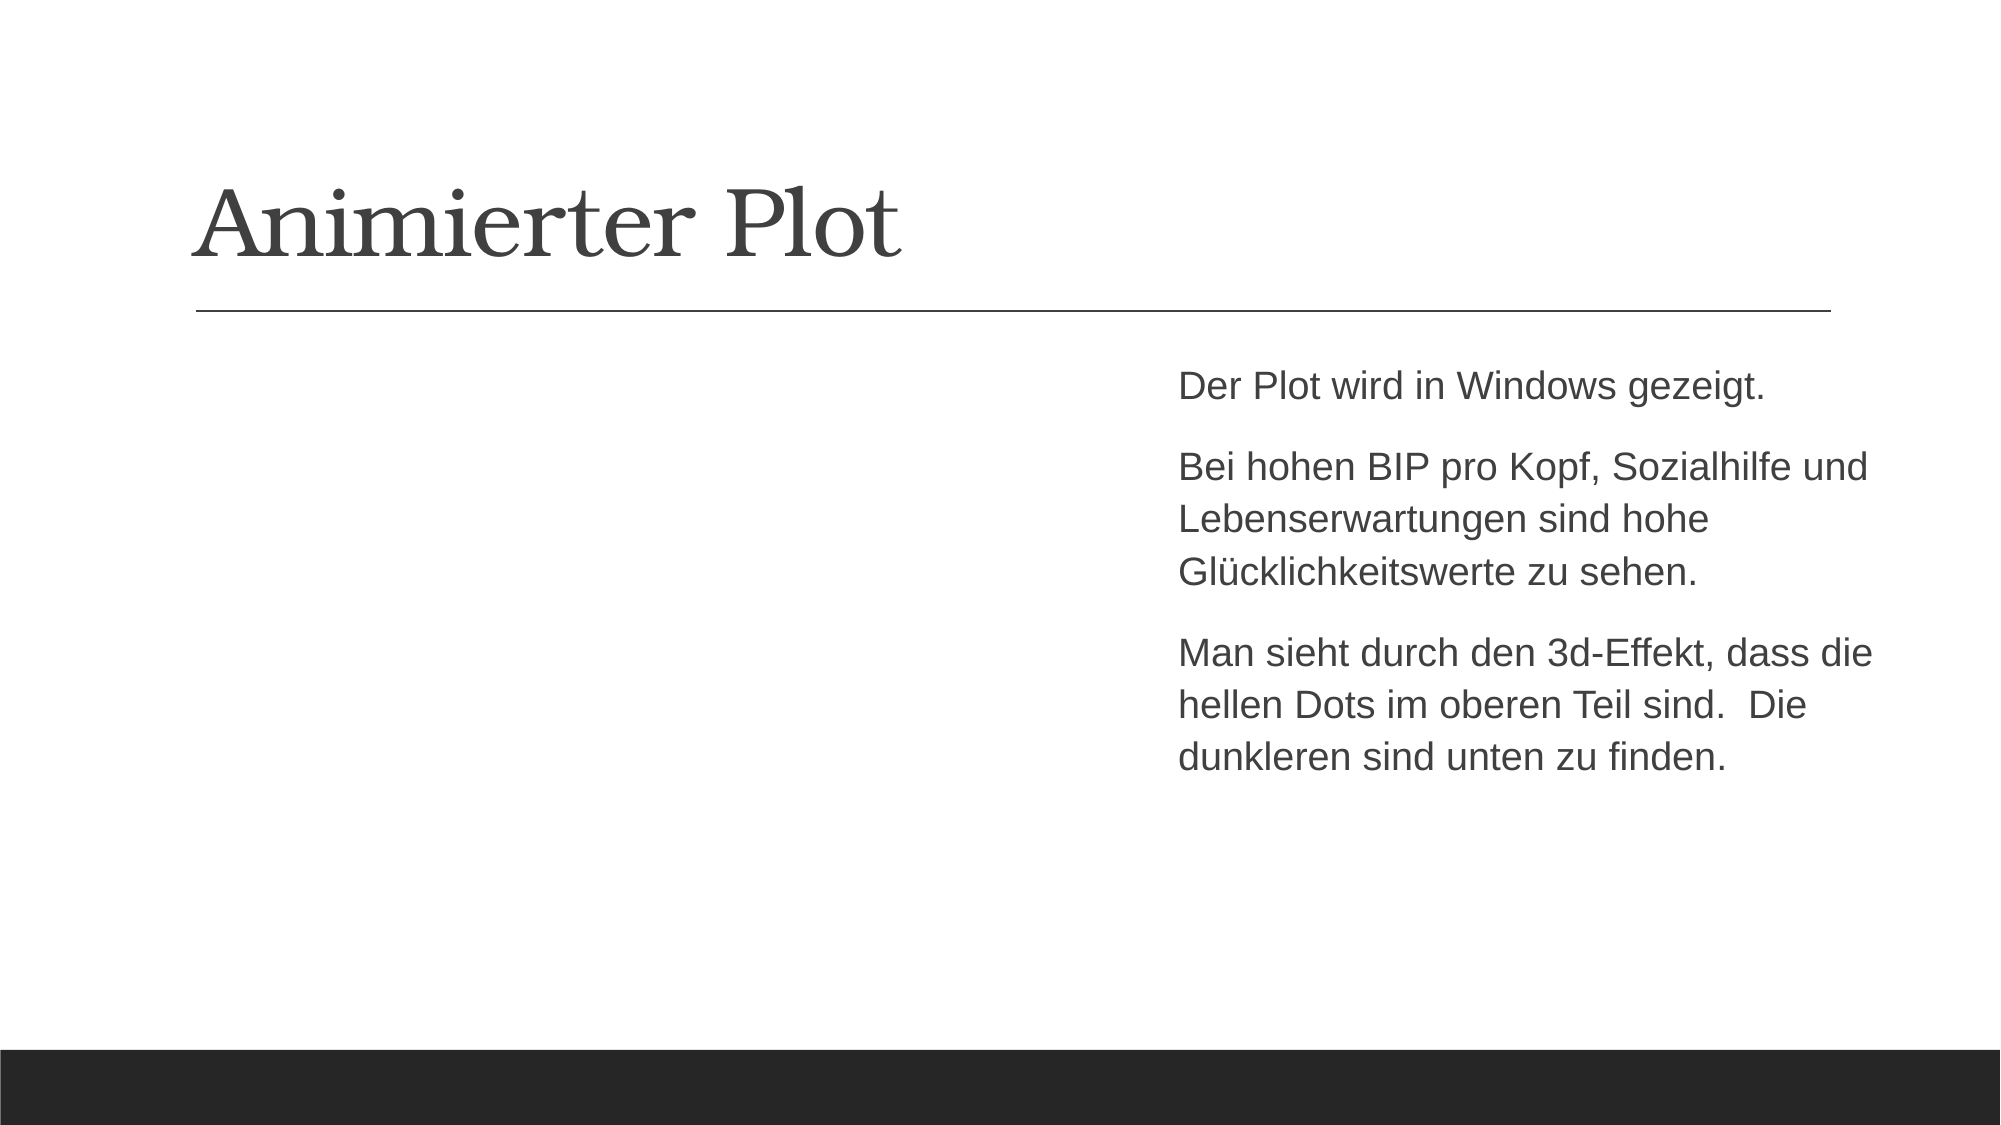

# Animierter Plot

Der Plot wird in Windows gezeigt.
Bei hohen BIP pro Kopf, Sozialhilfe und Lebenserwartungen sind hohe Glücklichkeitswerte zu sehen.
Man sieht durch den 3d-Effekt, dass die hellen Dots im oberen Teil sind.  Die dunkleren sind unten zu finden.